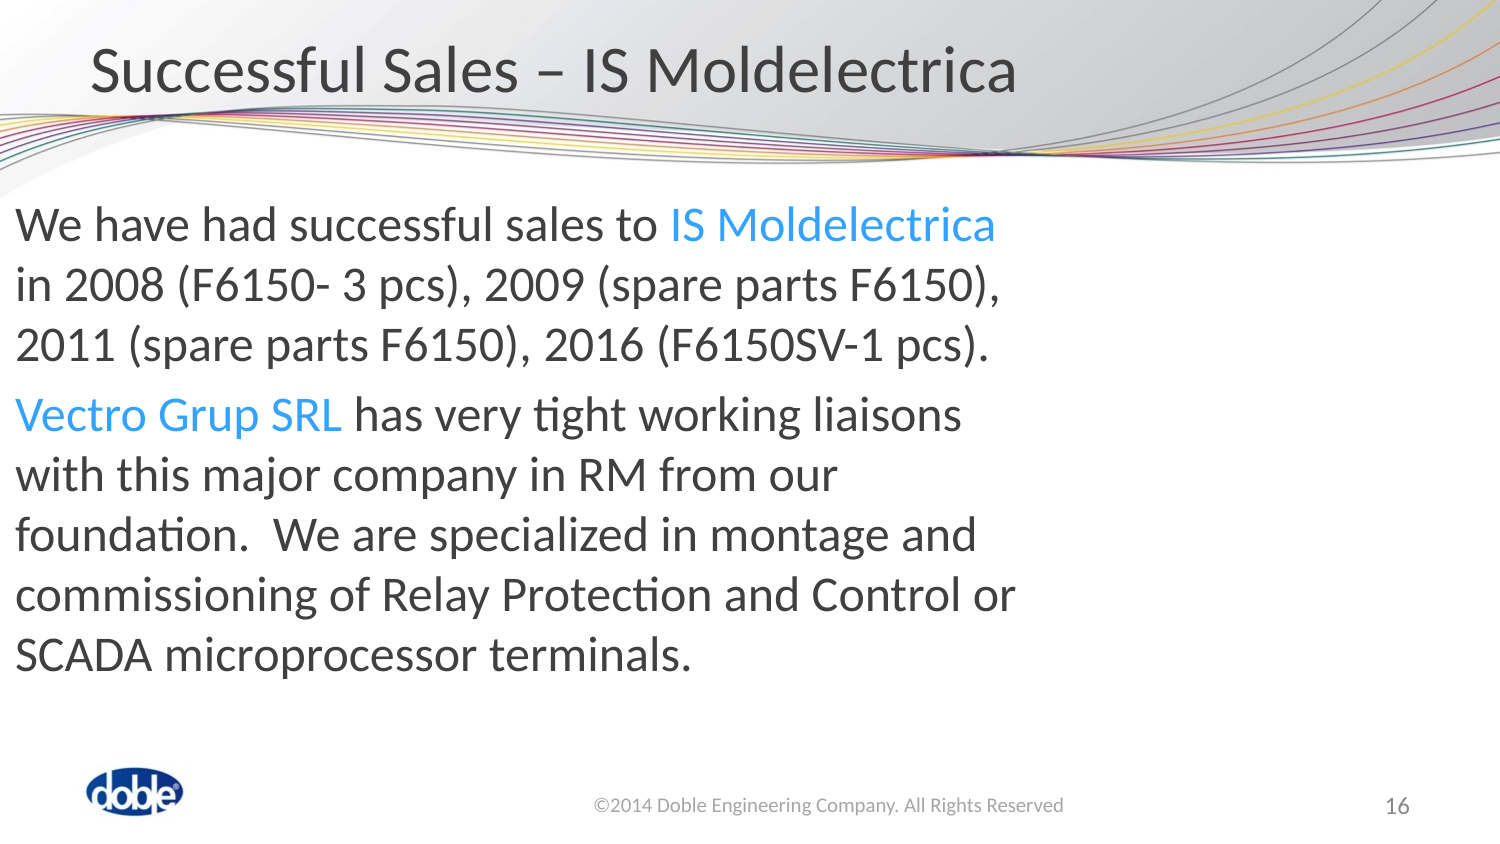

# Successful Sales – IS Moldelectrica
We have had successful sales to IS Moldelectrica in 2008 (F6150- 3 pcs), 2009 (spare parts F6150), 2011 (spare parts F6150), 2016 (F6150SV-1 pcs).
Vectro Grup SRL has very tight working liaisons with this major company in RM from our foundation.  We are specialized in montage and commissioning of Relay Protection and Control or SCADA microprocessor terminals.
16
©2014 Doble Engineering Company. All Rights Reserved